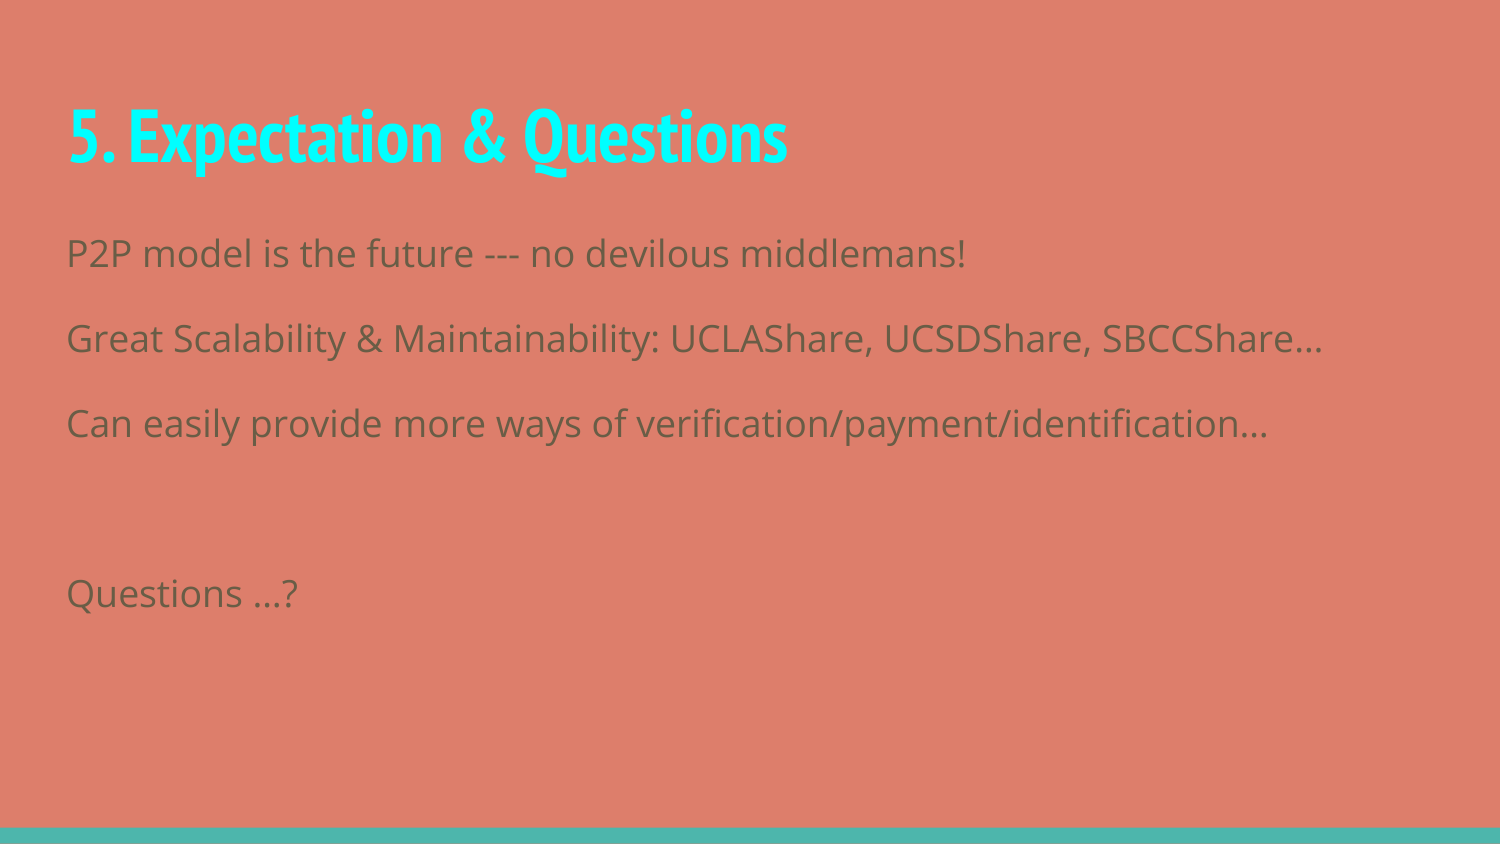

# 5. Expectation & Questions
P2P model is the future --- no devilous middlemans!
Great Scalability & Maintainability: UCLAShare, UCSDShare, SBCCShare…
Can easily provide more ways of verification/payment/identification…

Questions …?